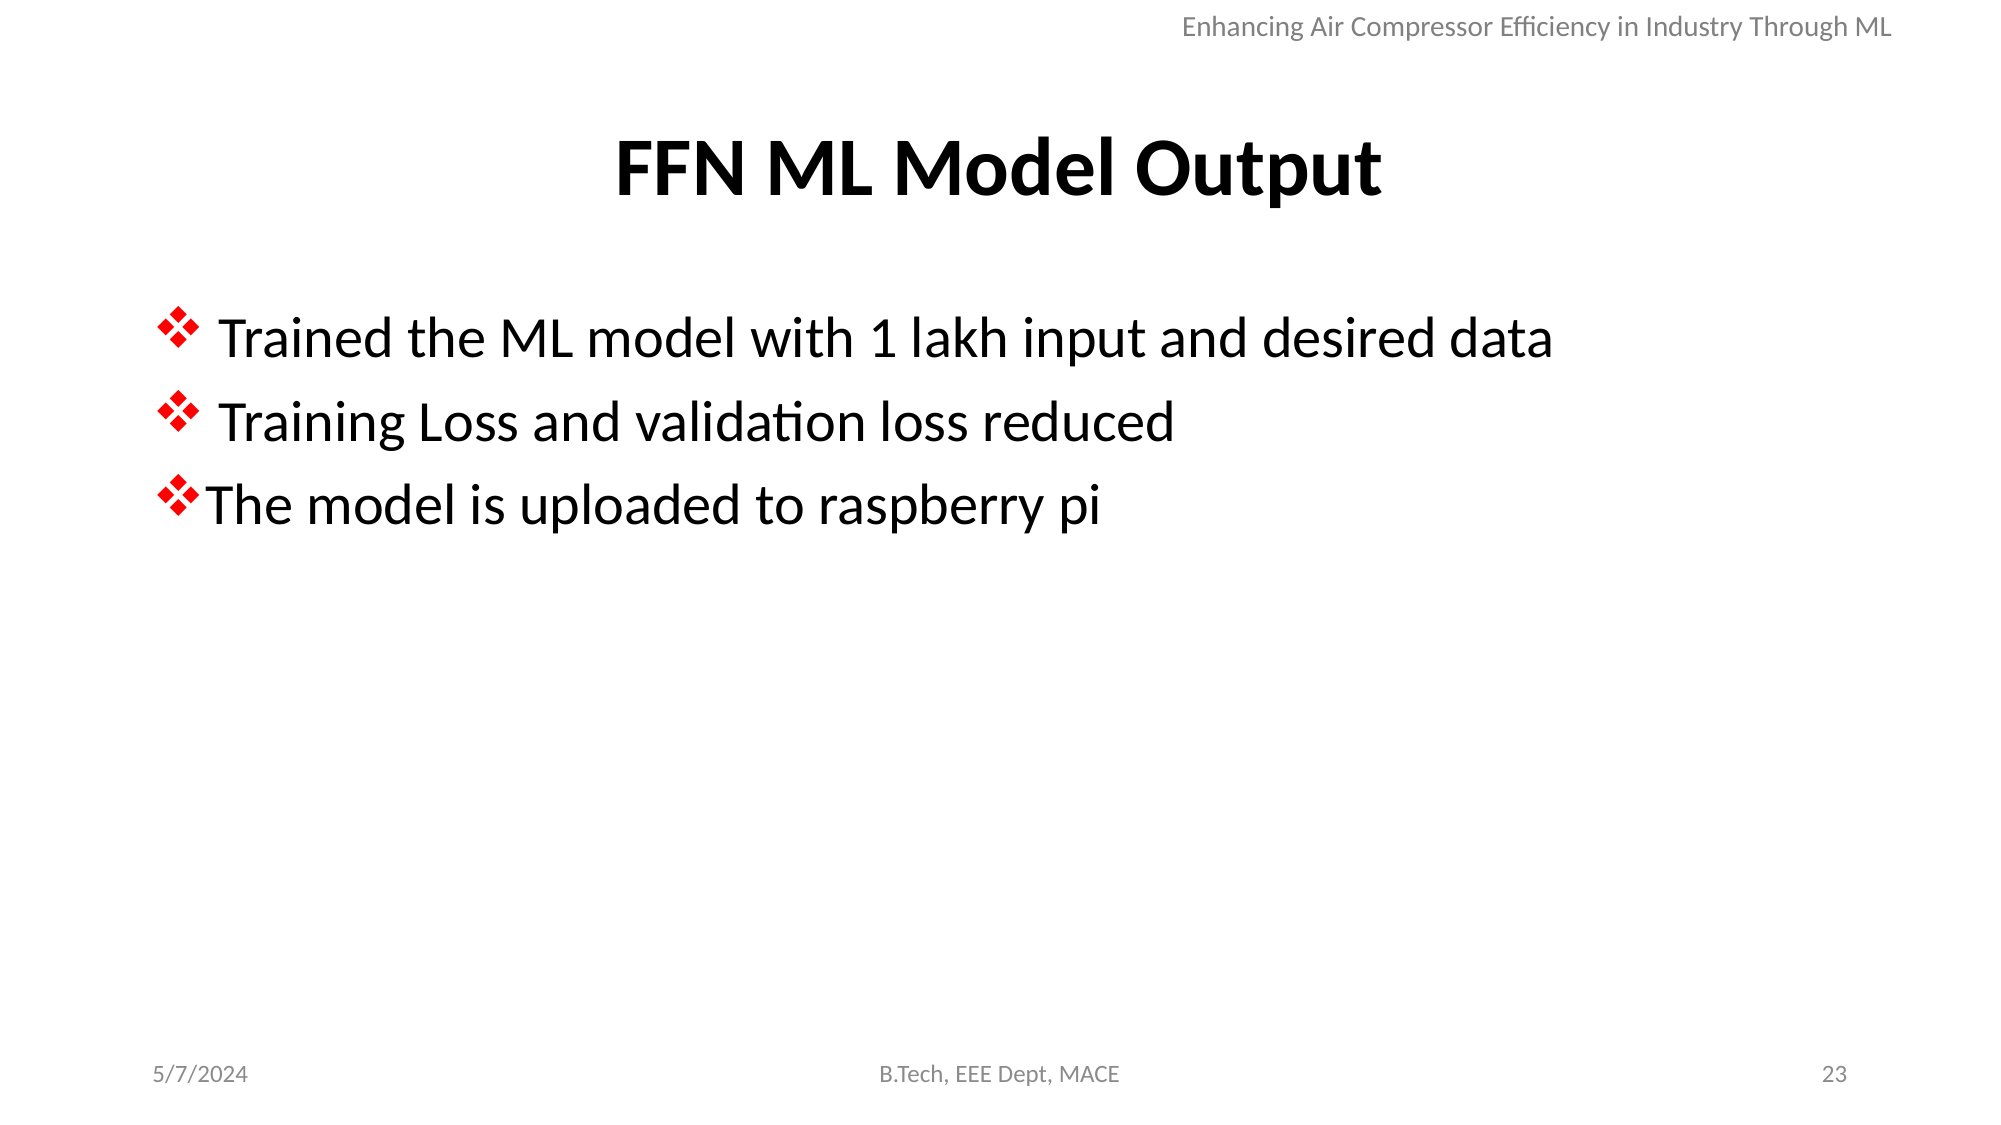

Enhancing Air Compressor Efficiency in Industry Through ML
# FFN ML Model Output
 Trained the ML model with 1 lakh input and desired data
 Training Loss and validation loss reduced
The model is uploaded to raspberry pi

5/7/2024
B.Tech, EEE Dept, MACE
23